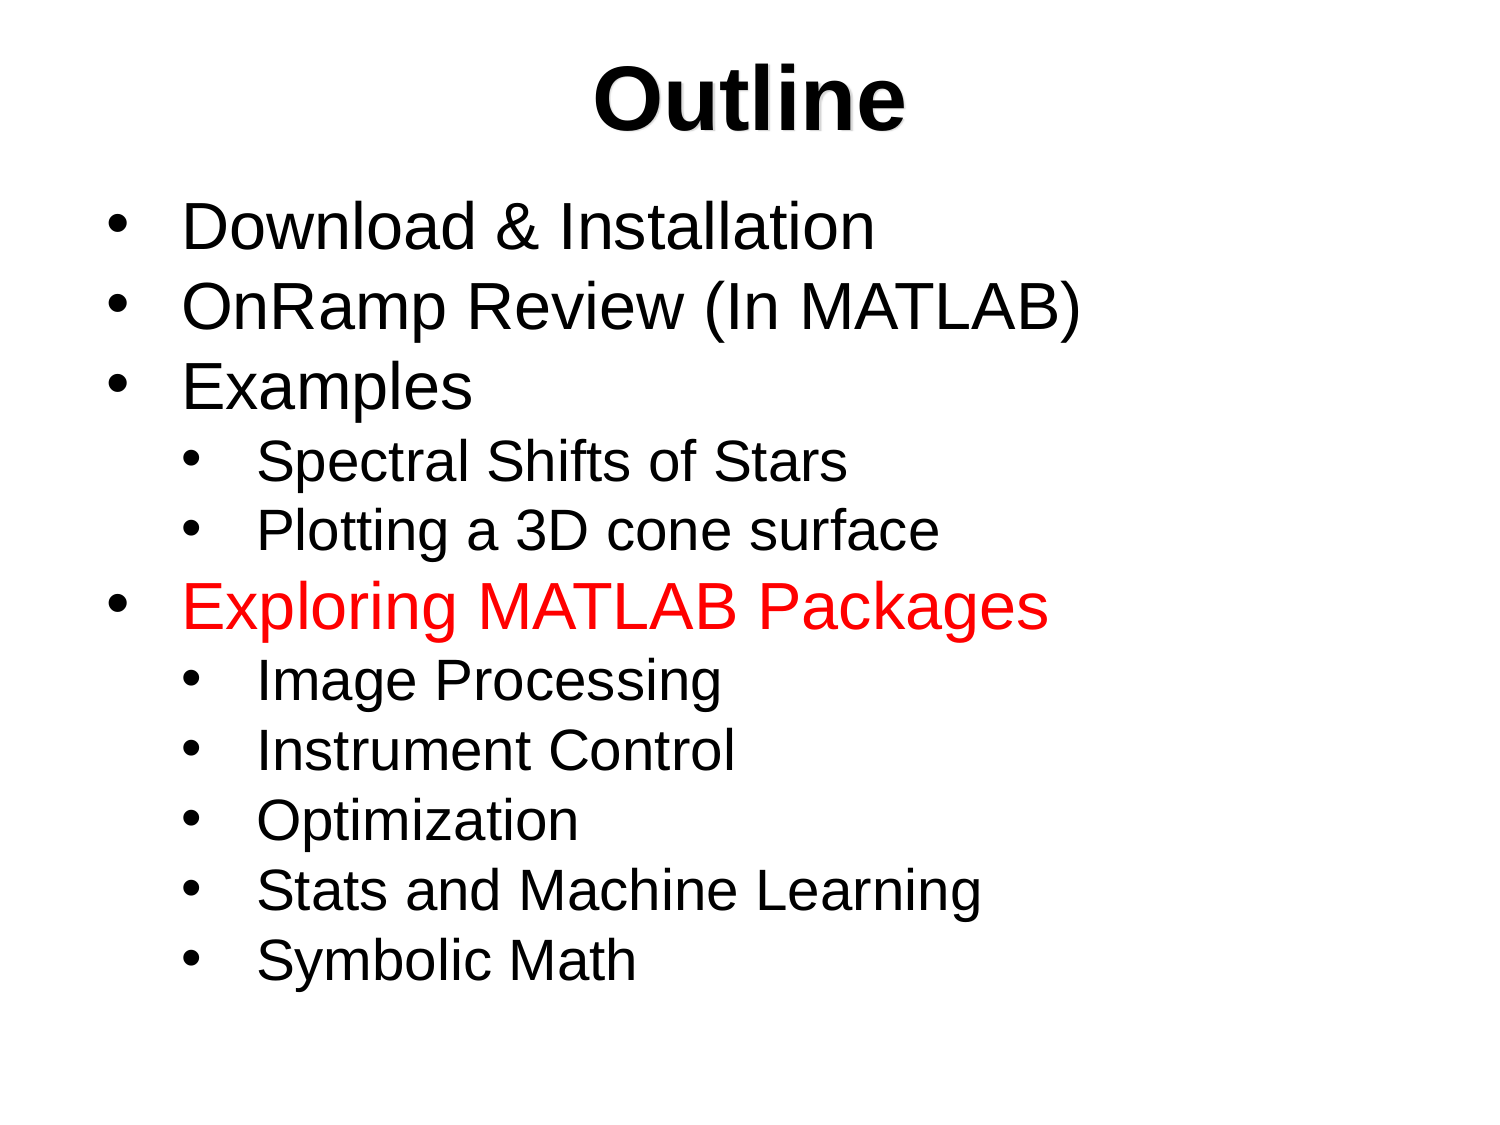

# Outline
Download & Installation
OnRamp Review (In MATLAB)
Examples
Spectral Shifts of Stars
Plotting a 3D cone surface
Exploring MATLAB Packages
Image Processing
Instrument Control
Optimization
Stats and Machine Learning
Symbolic Math